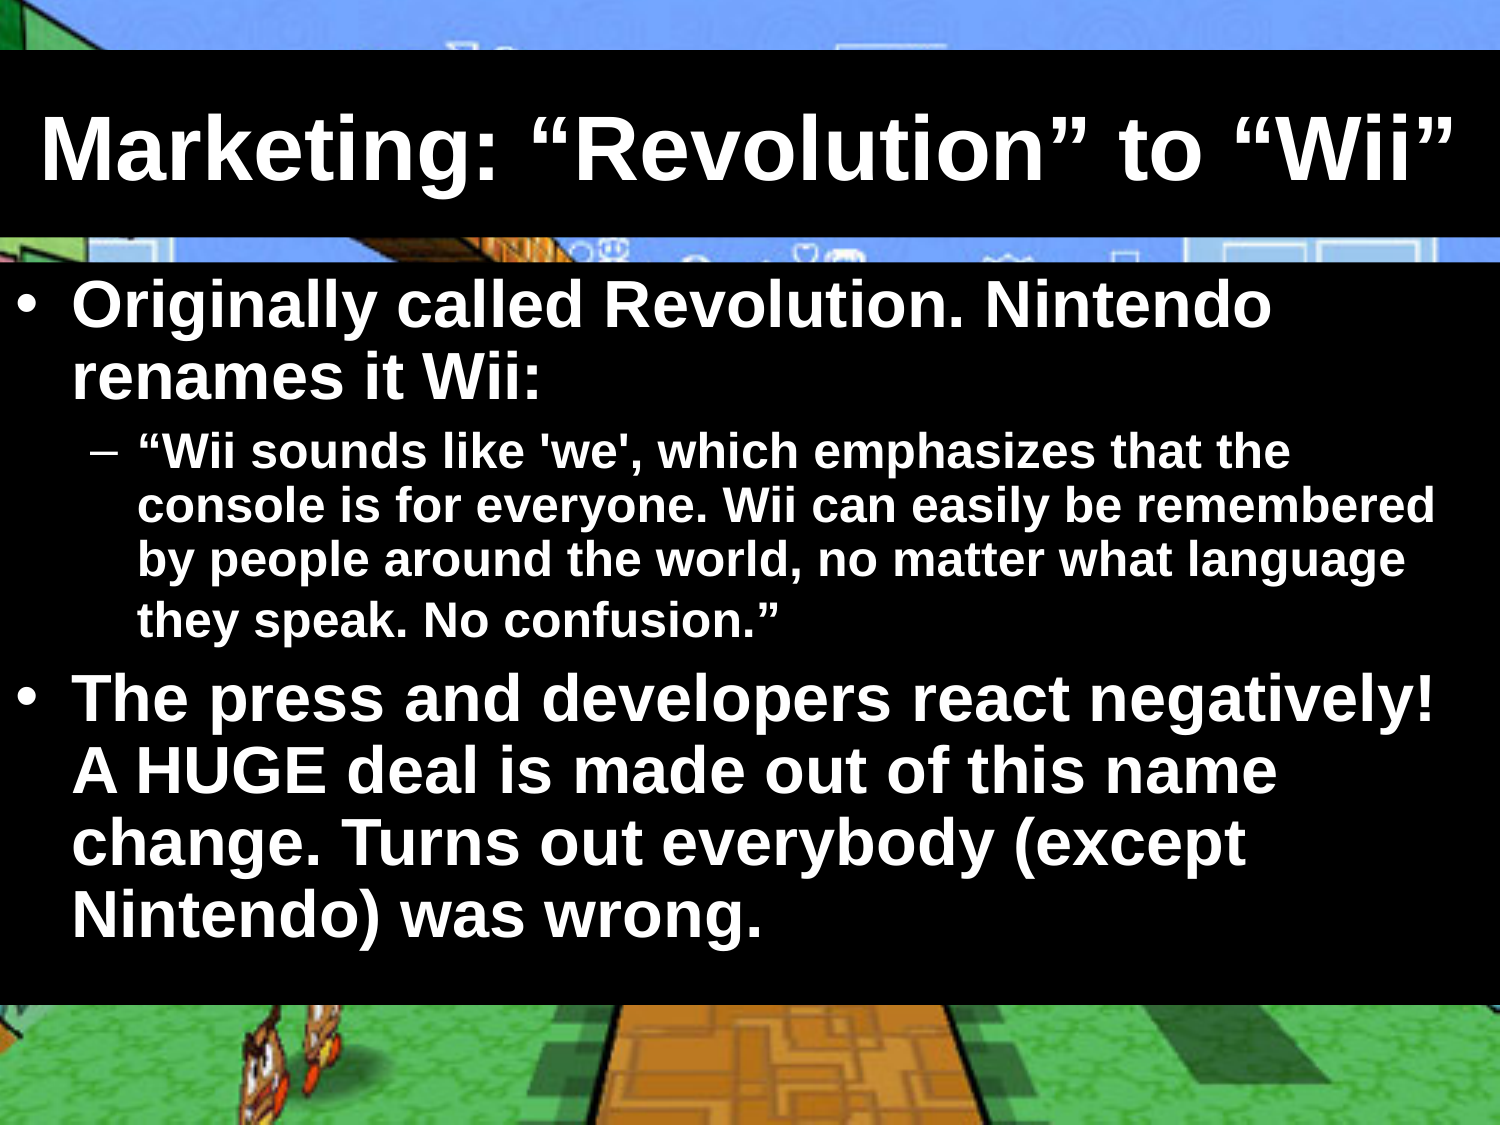

# Marketing: “Revolution” to “Wii”
Originally called Revolution. Nintendo renames it Wii:
“Wii sounds like 'we', which emphasizes that the console is for everyone. Wii can easily be remembered by people around the world, no matter what language they speak. No confusion.”
The press and developers react negatively! A HUGE deal is made out of this name change. Turns out everybody (except Nintendo) was wrong.